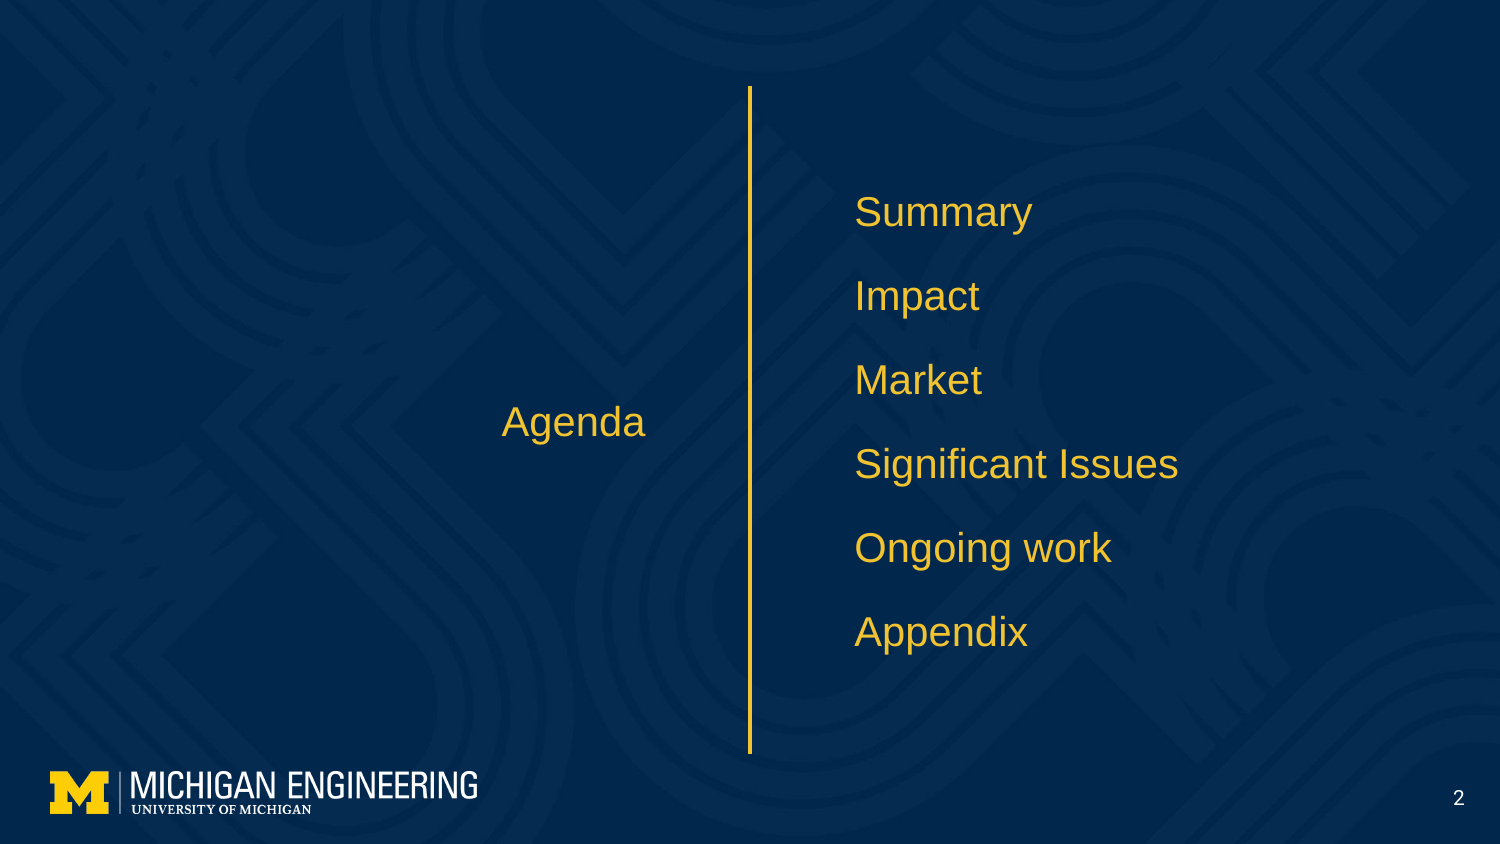

Agenda
Summary
Impact
Market
Significant Issues
Ongoing work
Appendix
2